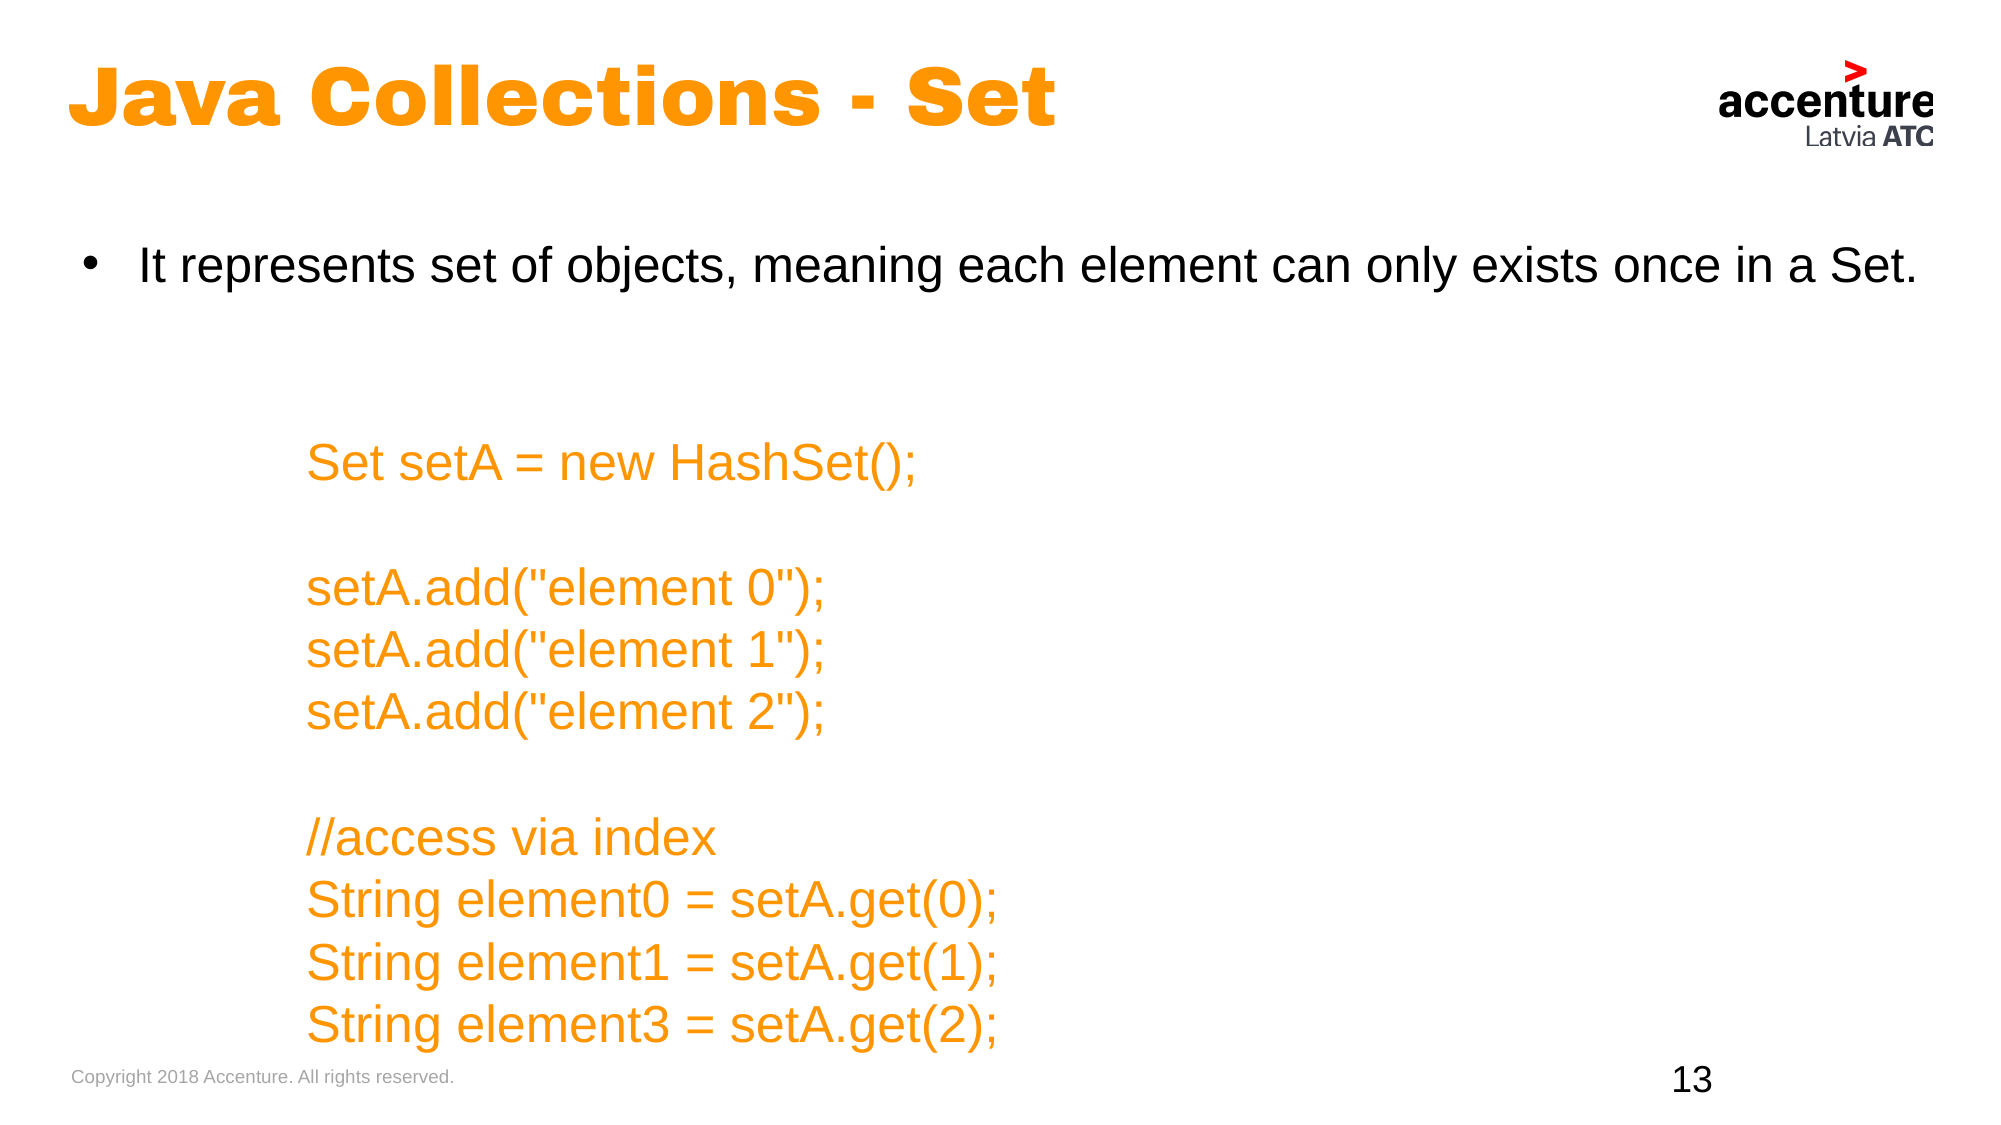

Java Collections - Set

It represents set of objects, meaning each element can only exists once in a Set.
Set setA = new HashSet();

setA.add("element 0");
setA.add("element 1");
setA.add("element 2");

//access via index
String element0 = setA.get(0);
String element1 = setA.get(1);
String element3 = setA.get(2);
13